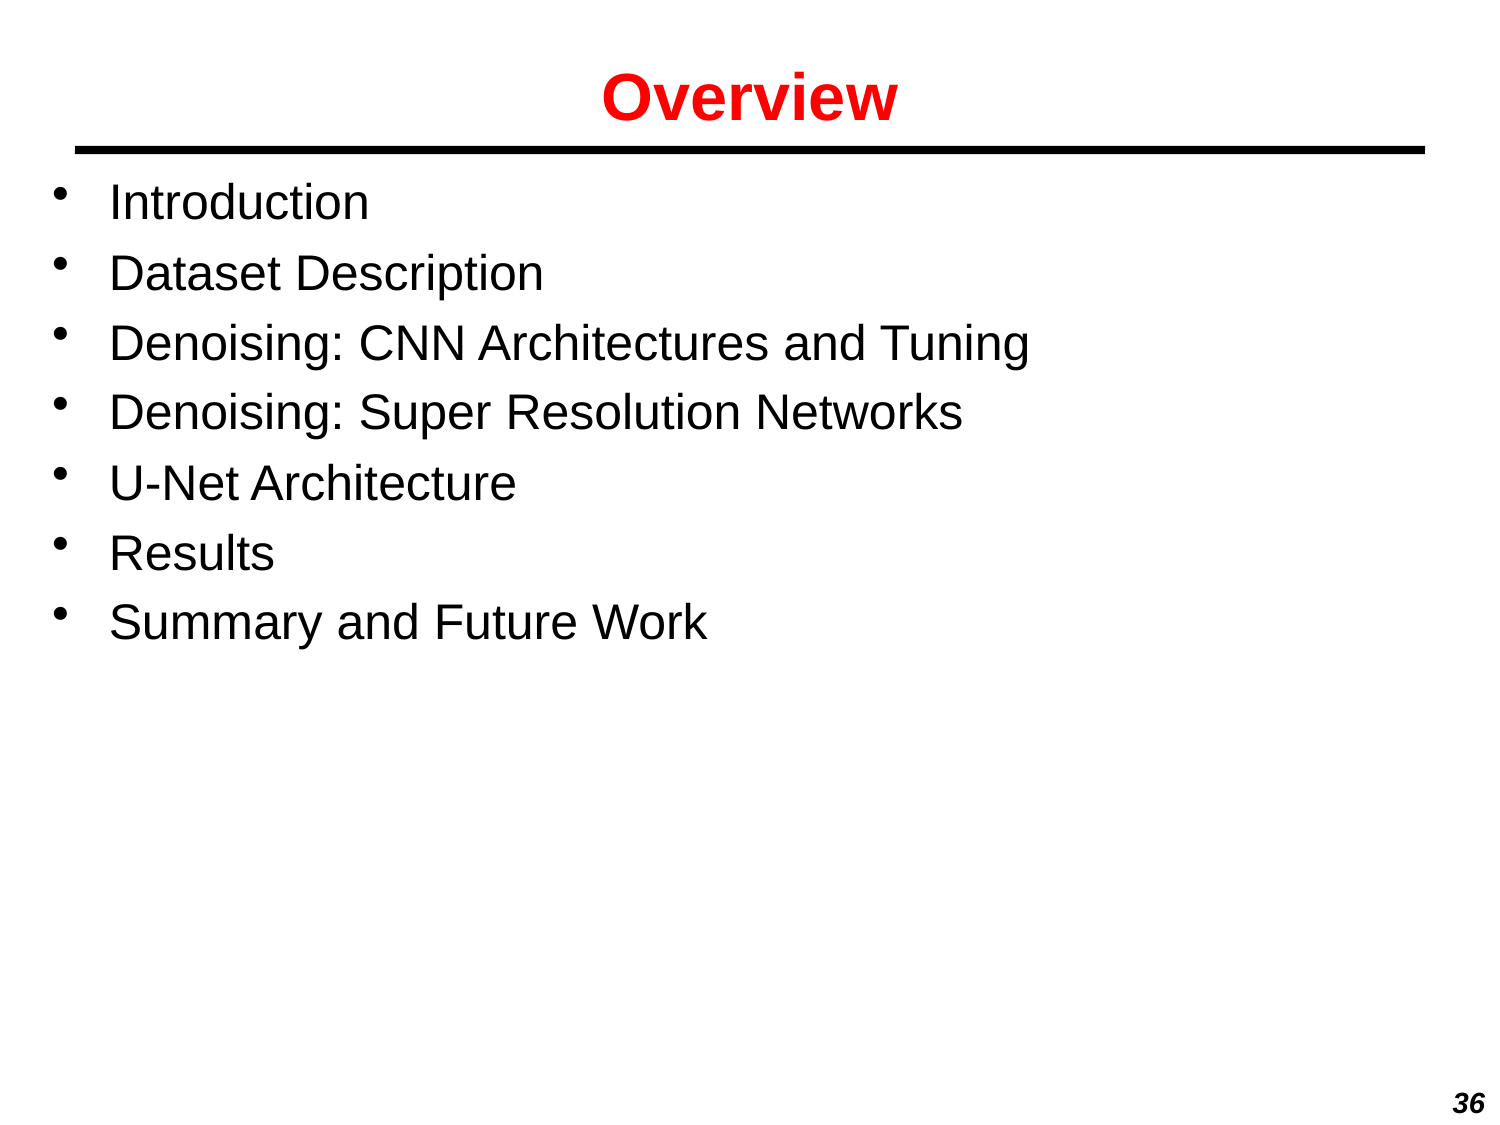

# Overview
Introduction
Dataset Description
Denoising: CNN Architectures and Tuning
Denoising: Super Resolution Networks
U-Net Architecture
Results
Summary and Future Work